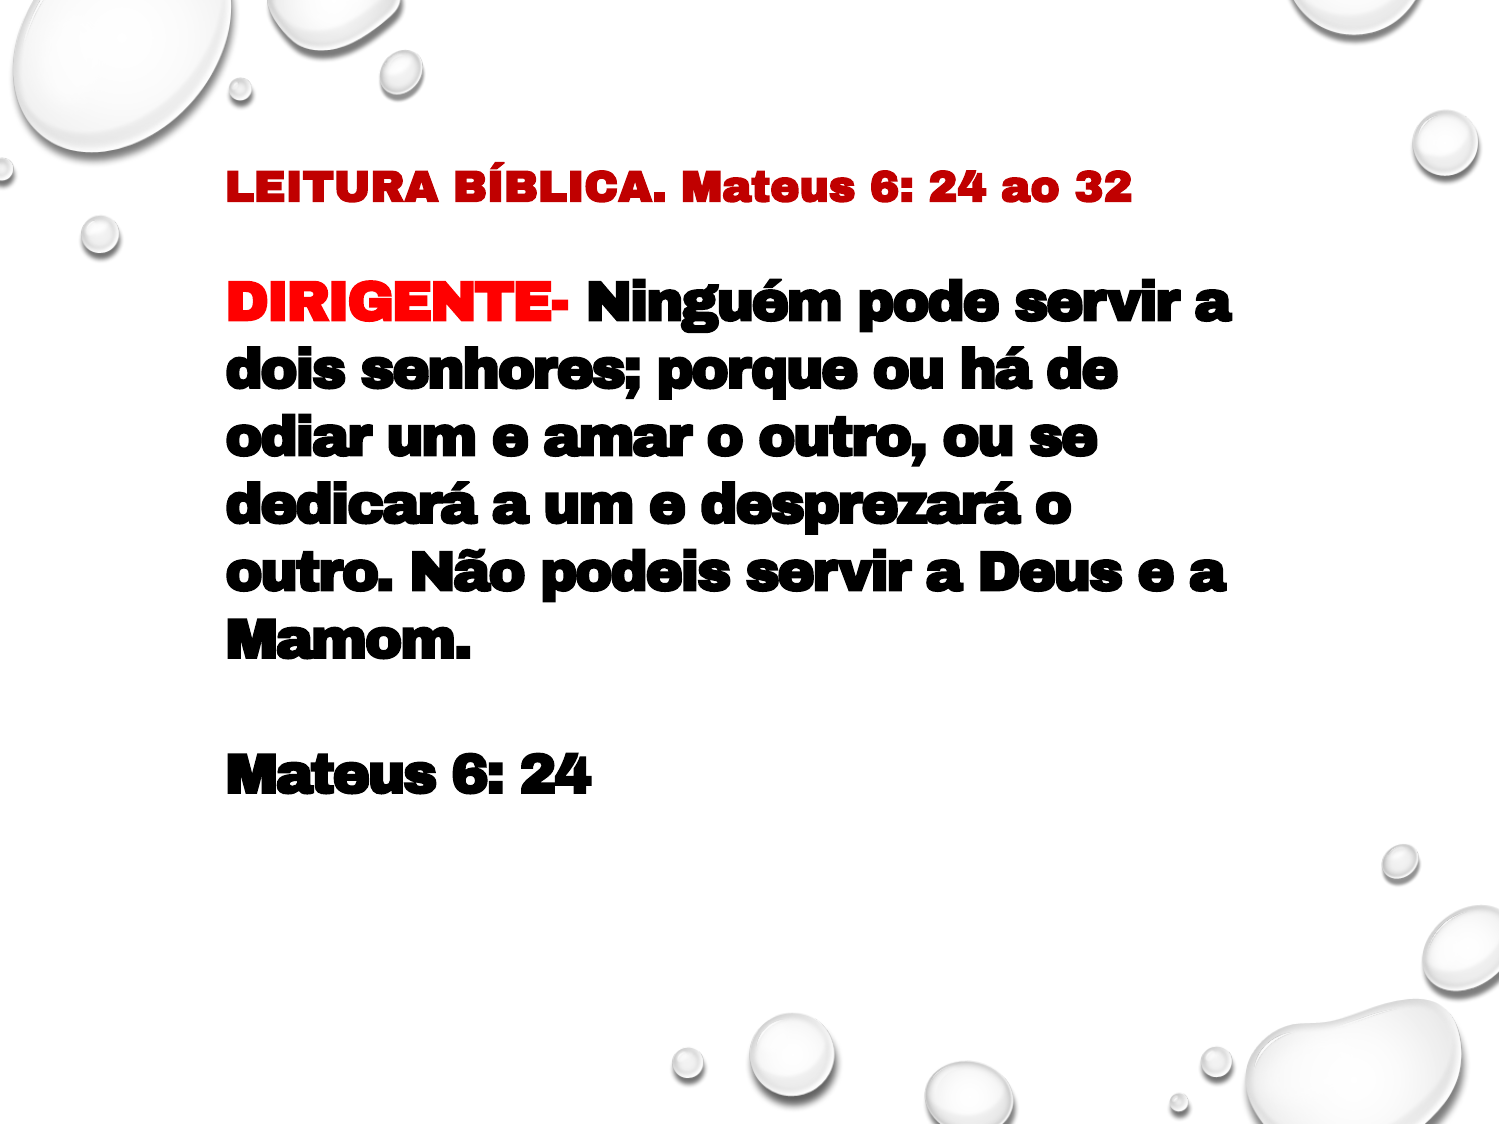

z

DIRIGENTE- Ninguém pode servir a dois senhores; porque ou há de odiar um e amar o outro, ou se dedicará a um e desprezará o outro. Não podeis servir a Deus e a Mamom.

Mateus 6: 24
LEITURA BÍBLICA. Mateus 6: 24 ao 32